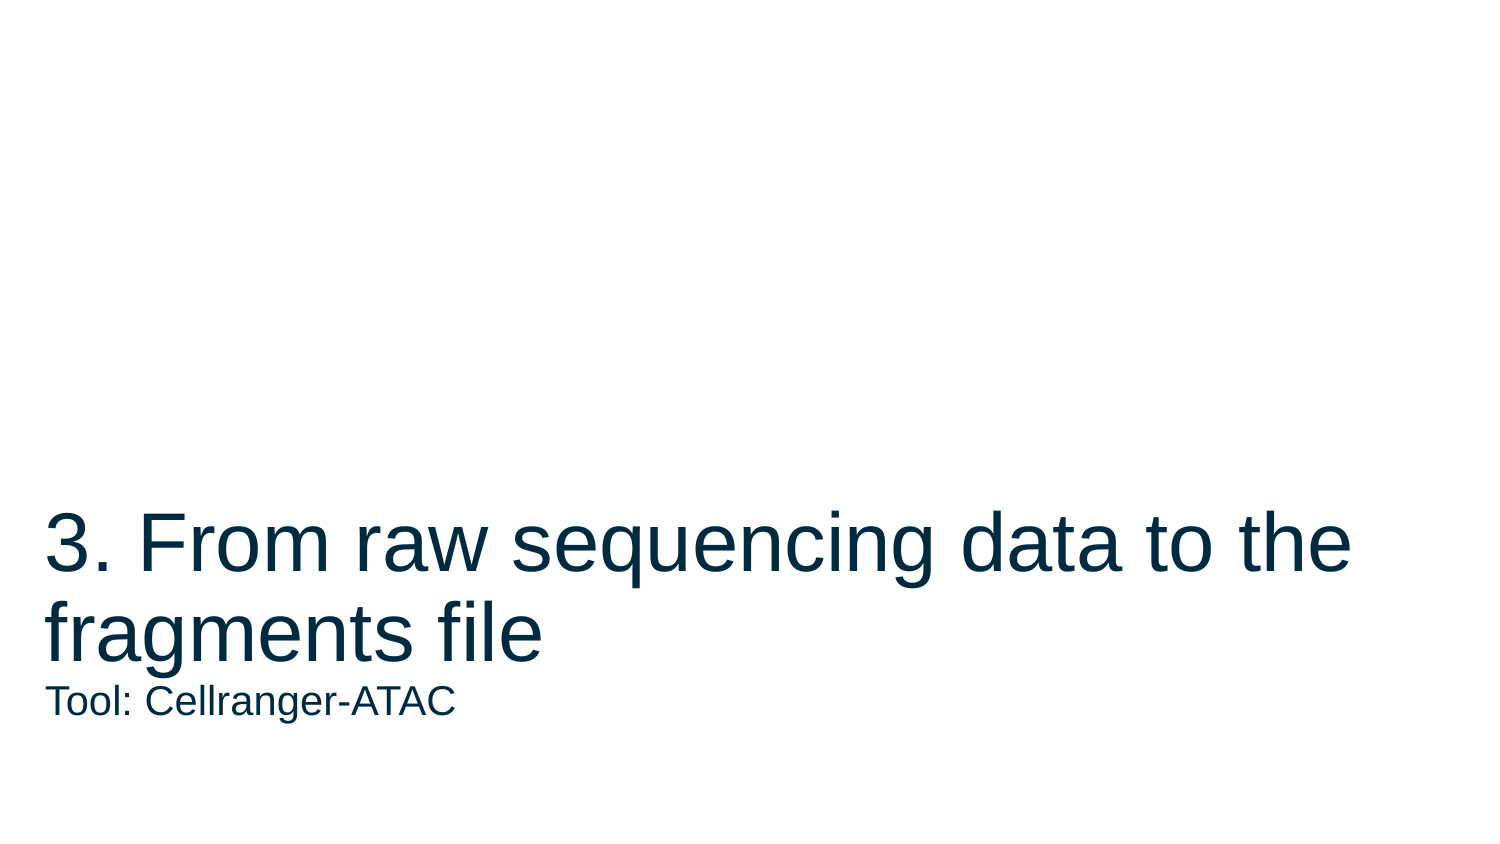

3. From raw sequencing data to the fragments file
Tool: Cellranger-ATAC